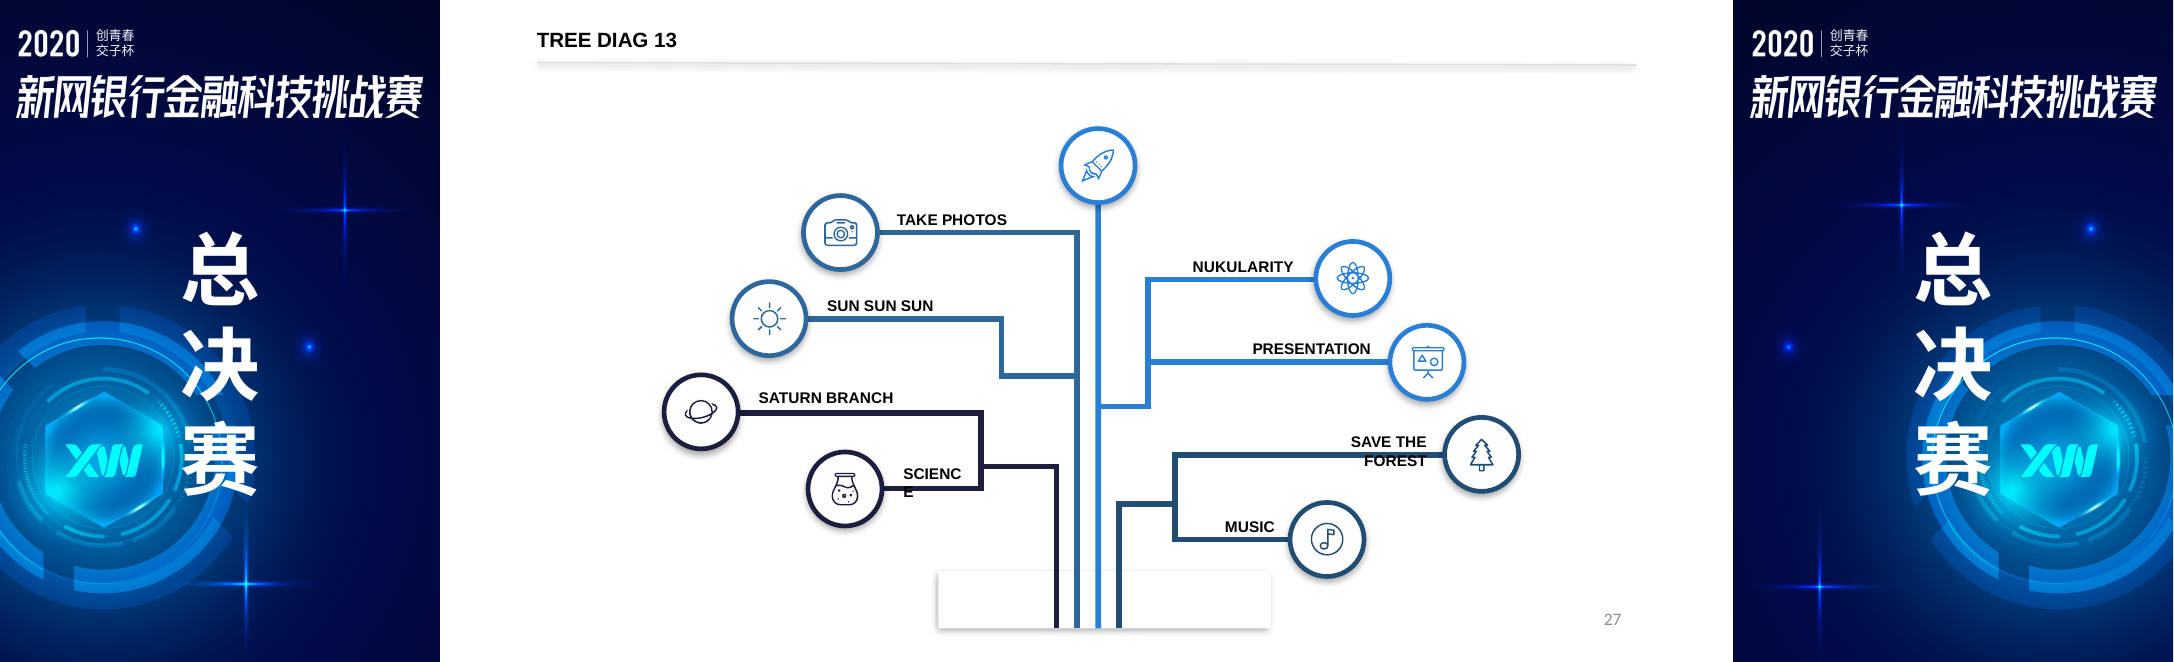

# TREE DIAG 13

TAKE PHOTOS

NUKULARITY

SUN SUN SUN

PRESENTATION

SATURN BRANCH

SAVE THE FOREST

SCIENCE

MUSIC

27